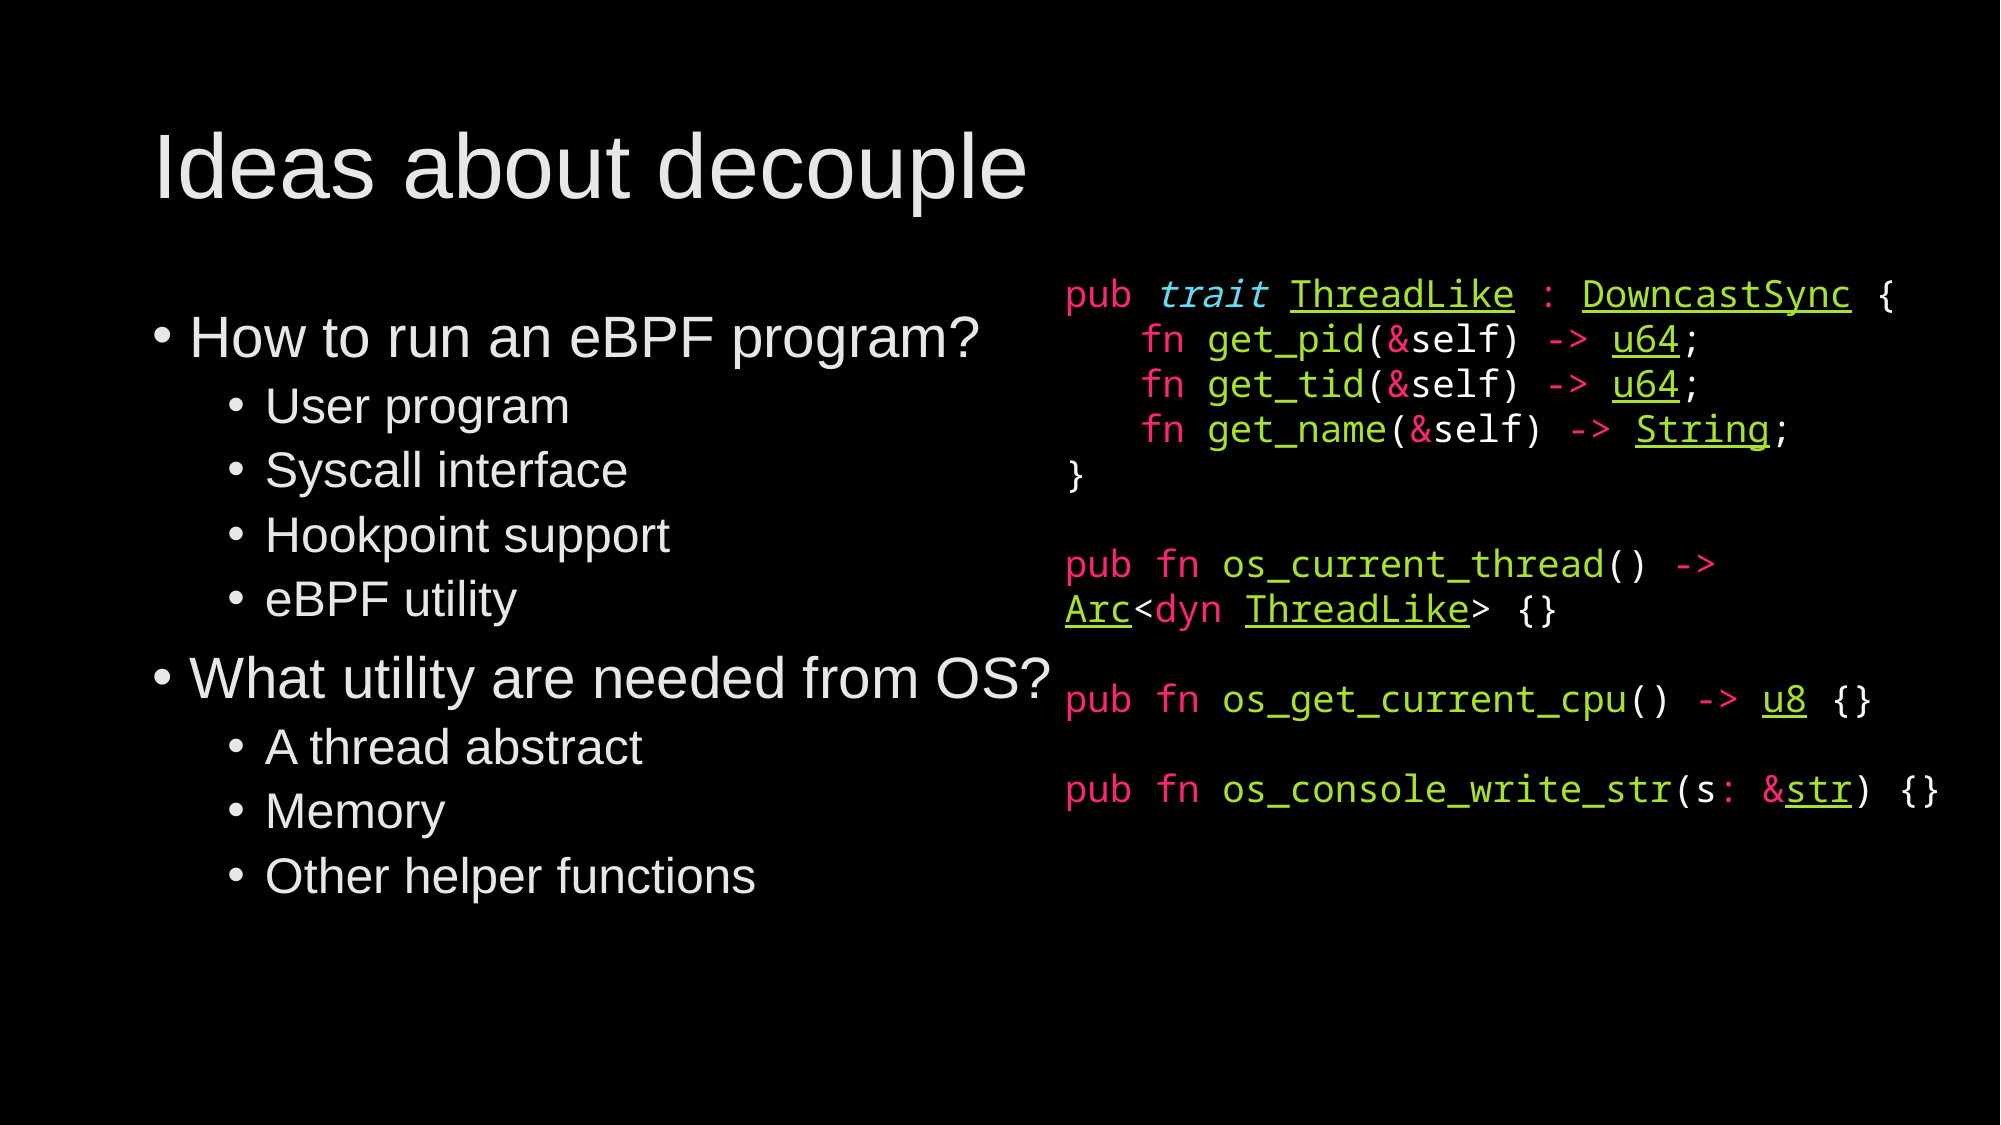

# Ideas about decouple
pub trait ThreadLike : DowncastSync {
fn get_pid(&self) -> u64;
fn get_tid(&self) -> u64;
fn get_name(&self) -> String;
}

pub fn os_current_thread() -> 	Arc<dyn ThreadLike> {}

pub fn os_get_current_cpu() -> u8 {}
pub fn os_console_write_str(s: &str) {}

How to run an eBPF program?
User program
Syscall interface
Hookpoint support
eBPF utility
What utility are needed from OS?
A thread abstract
Memory
Other helper functions